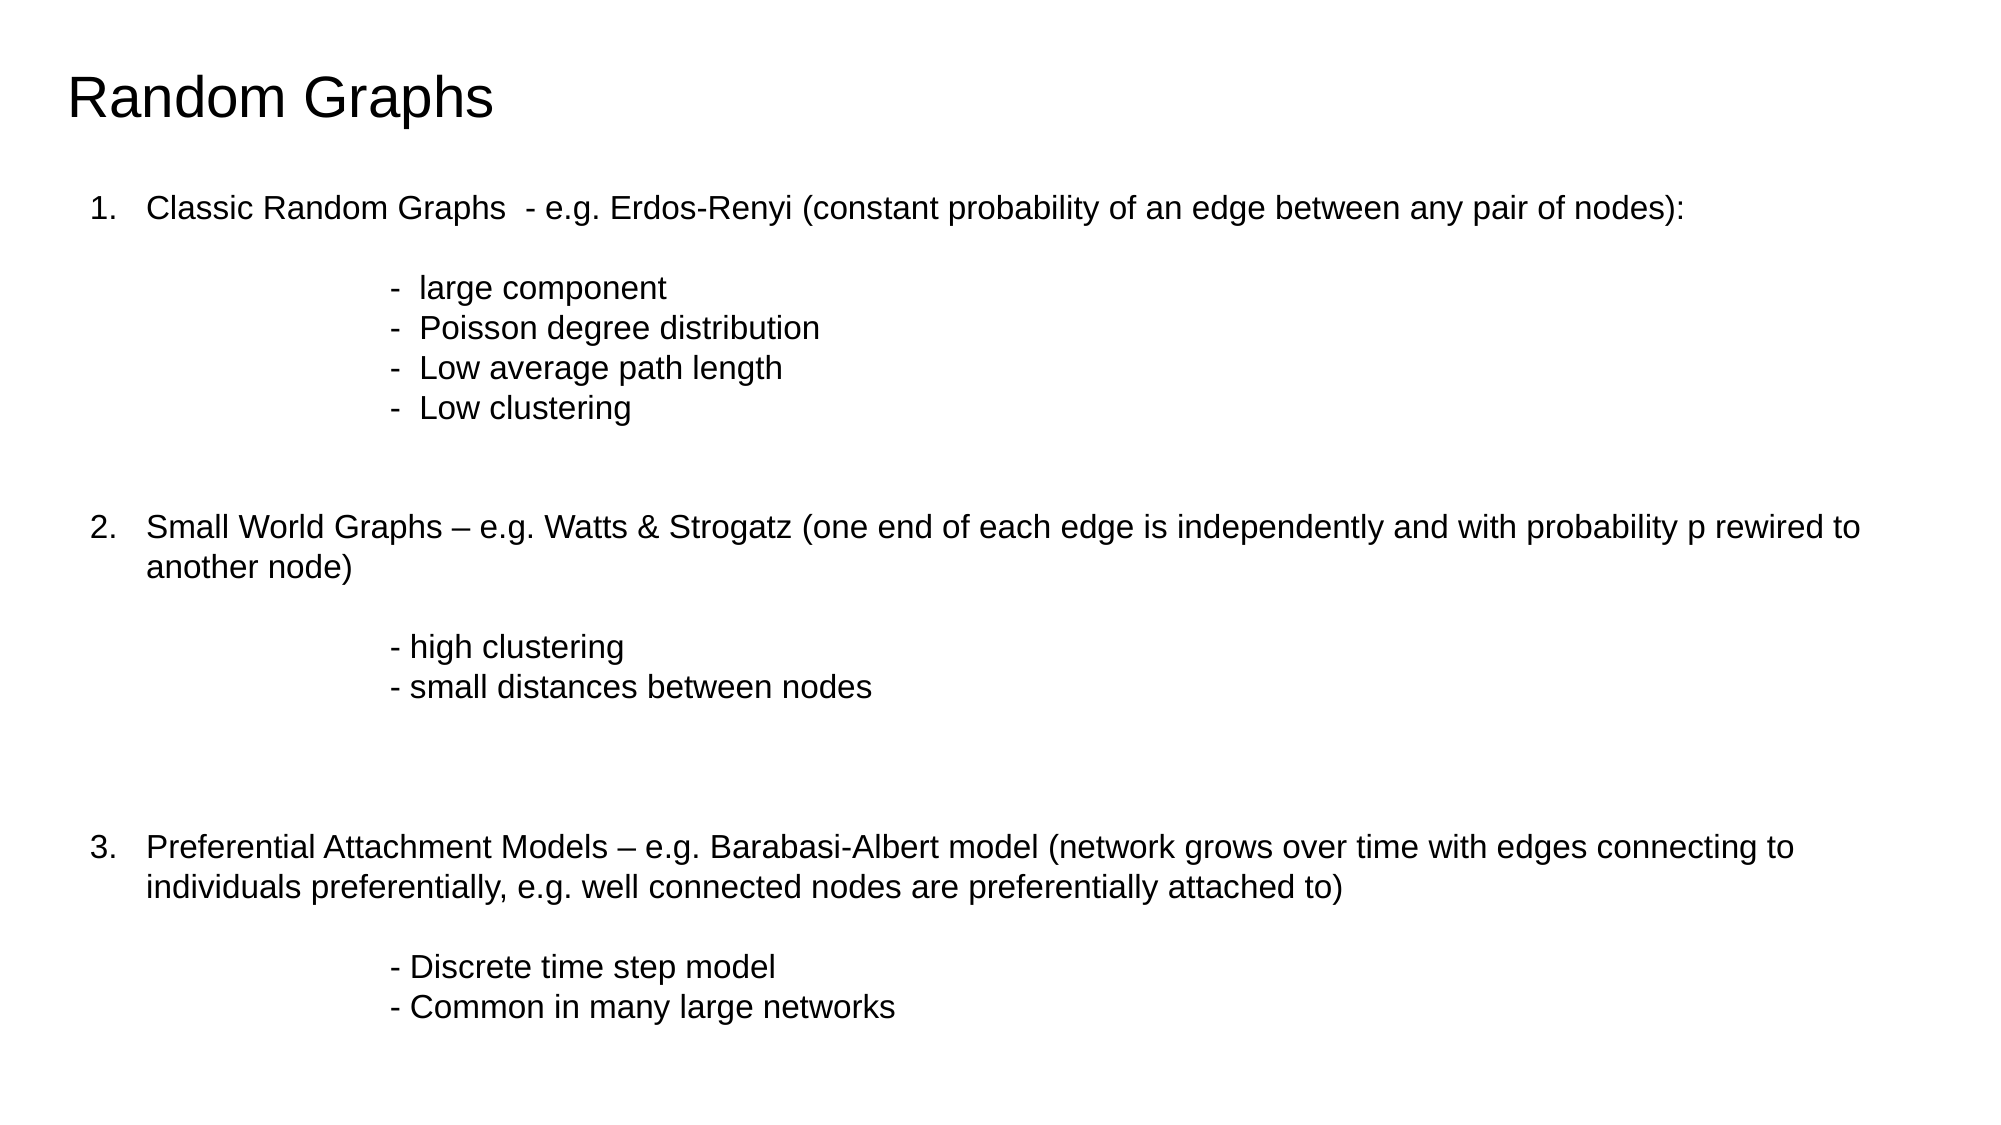

Random Graphs
Classic Random Graphs  - e.g. Erdos-Renyi (constant probability of an edge between any pair of nodes):

		-  large component
		-  Poisson degree distribution
		-  Low average path length
		-  Low clustering

Small World Graphs – e.g. Watts & Strogatz (one end of each edge is independently and with probability p rewired to another node)

		- high clustering
		- small distances between nodes

Preferential Attachment Models – e.g. Barabasi-Albert model (network grows over time with edges connecting to individuals preferentially, e.g. well connected nodes are preferentially attached to)

		- Discrete time step model
		- Common in many large networks